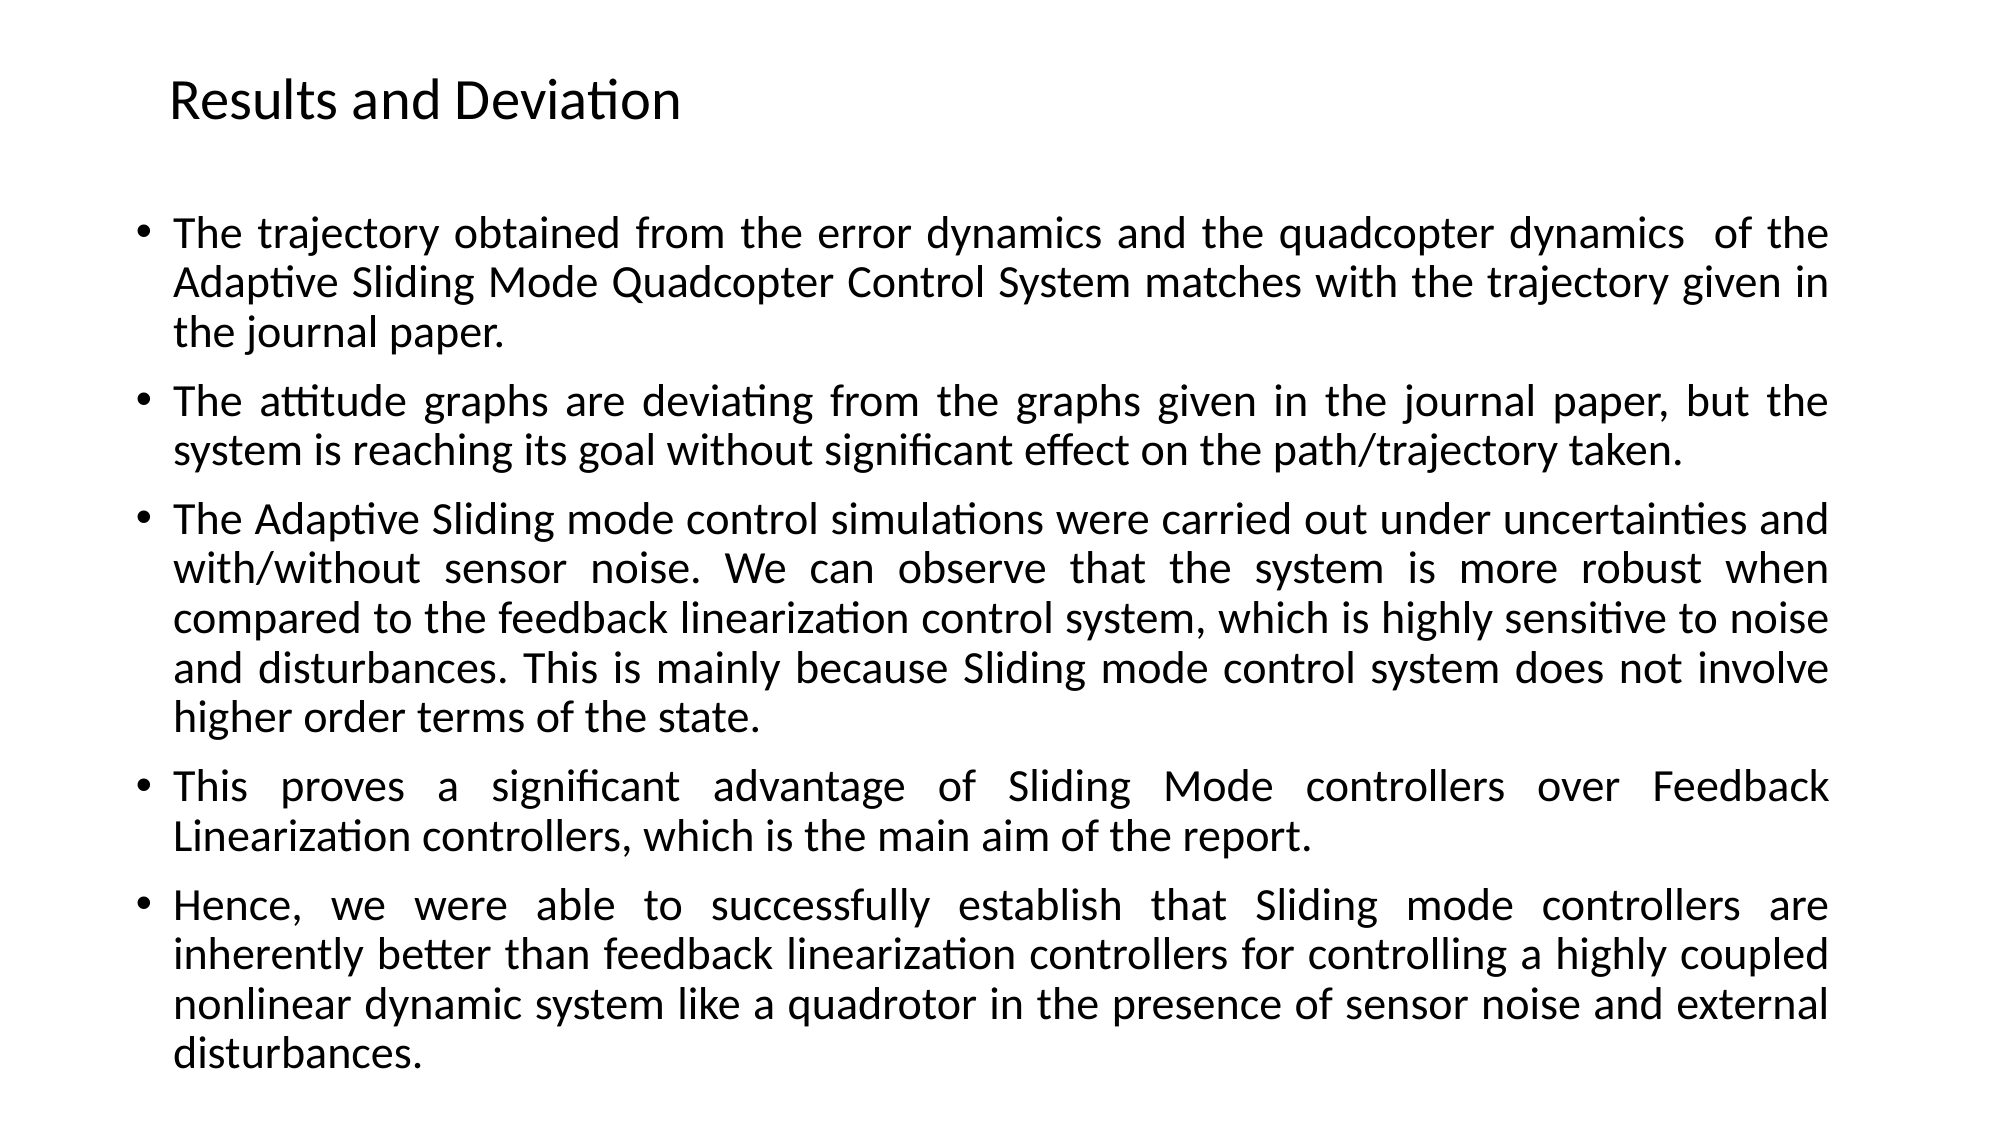

# Results and Deviation

The trajectory obtained from the error dynamics and the quadcopter dynamics  of the Adaptive Sliding Mode Quadcopter Control System matches with the trajectory given in the journal paper.
The attitude graphs are deviating from the graphs given in the journal paper, but the system is reaching its goal without significant effect on the path/trajectory taken.
The Adaptive Sliding mode control simulations were carried out under uncertainties and with/without sensor noise. We can observe that the system is more robust when compared to the feedback linearization control system, which is highly sensitive to noise and disturbances. This is mainly because Sliding mode control system does not involve higher order terms of the state.
This proves a significant advantage of Sliding Mode controllers over Feedback Linearization controllers, which is the main aim of the report.
Hence, we were able to successfully establish that Sliding mode controllers are inherently better than feedback linearization controllers for controlling a highly coupled nonlinear dynamic system like a quadrotor in the presence of sensor noise and external disturbances.